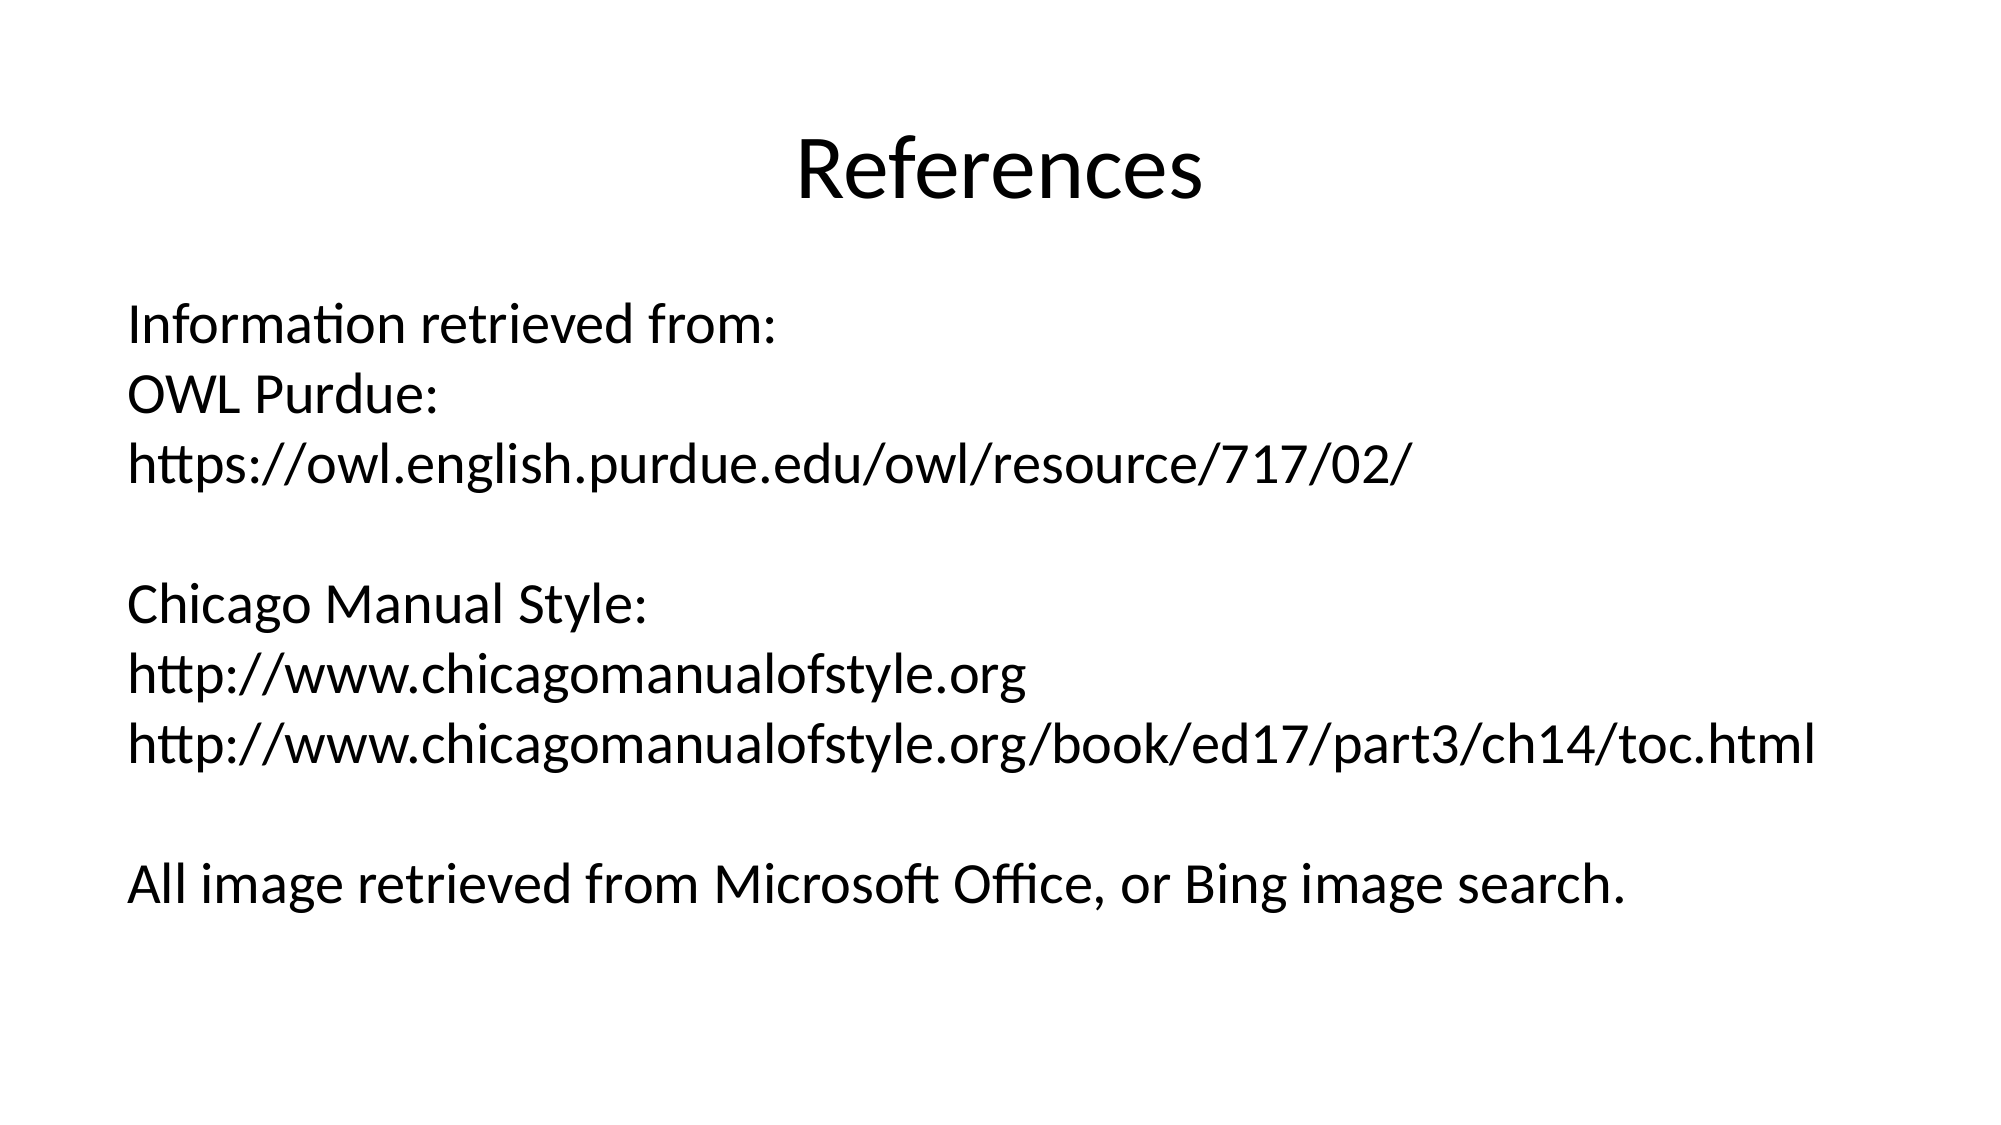

# References
Information retrieved from:
OWL Purdue:
https://owl.english.purdue.edu/owl/resource/717/02/

Chicago Manual Style:
http://www.chicagomanualofstyle.org
http://www.chicagomanualofstyle.org/book/ed17/part3/ch14/toc.html

All image retrieved from Microsoft Office, or Bing image search.